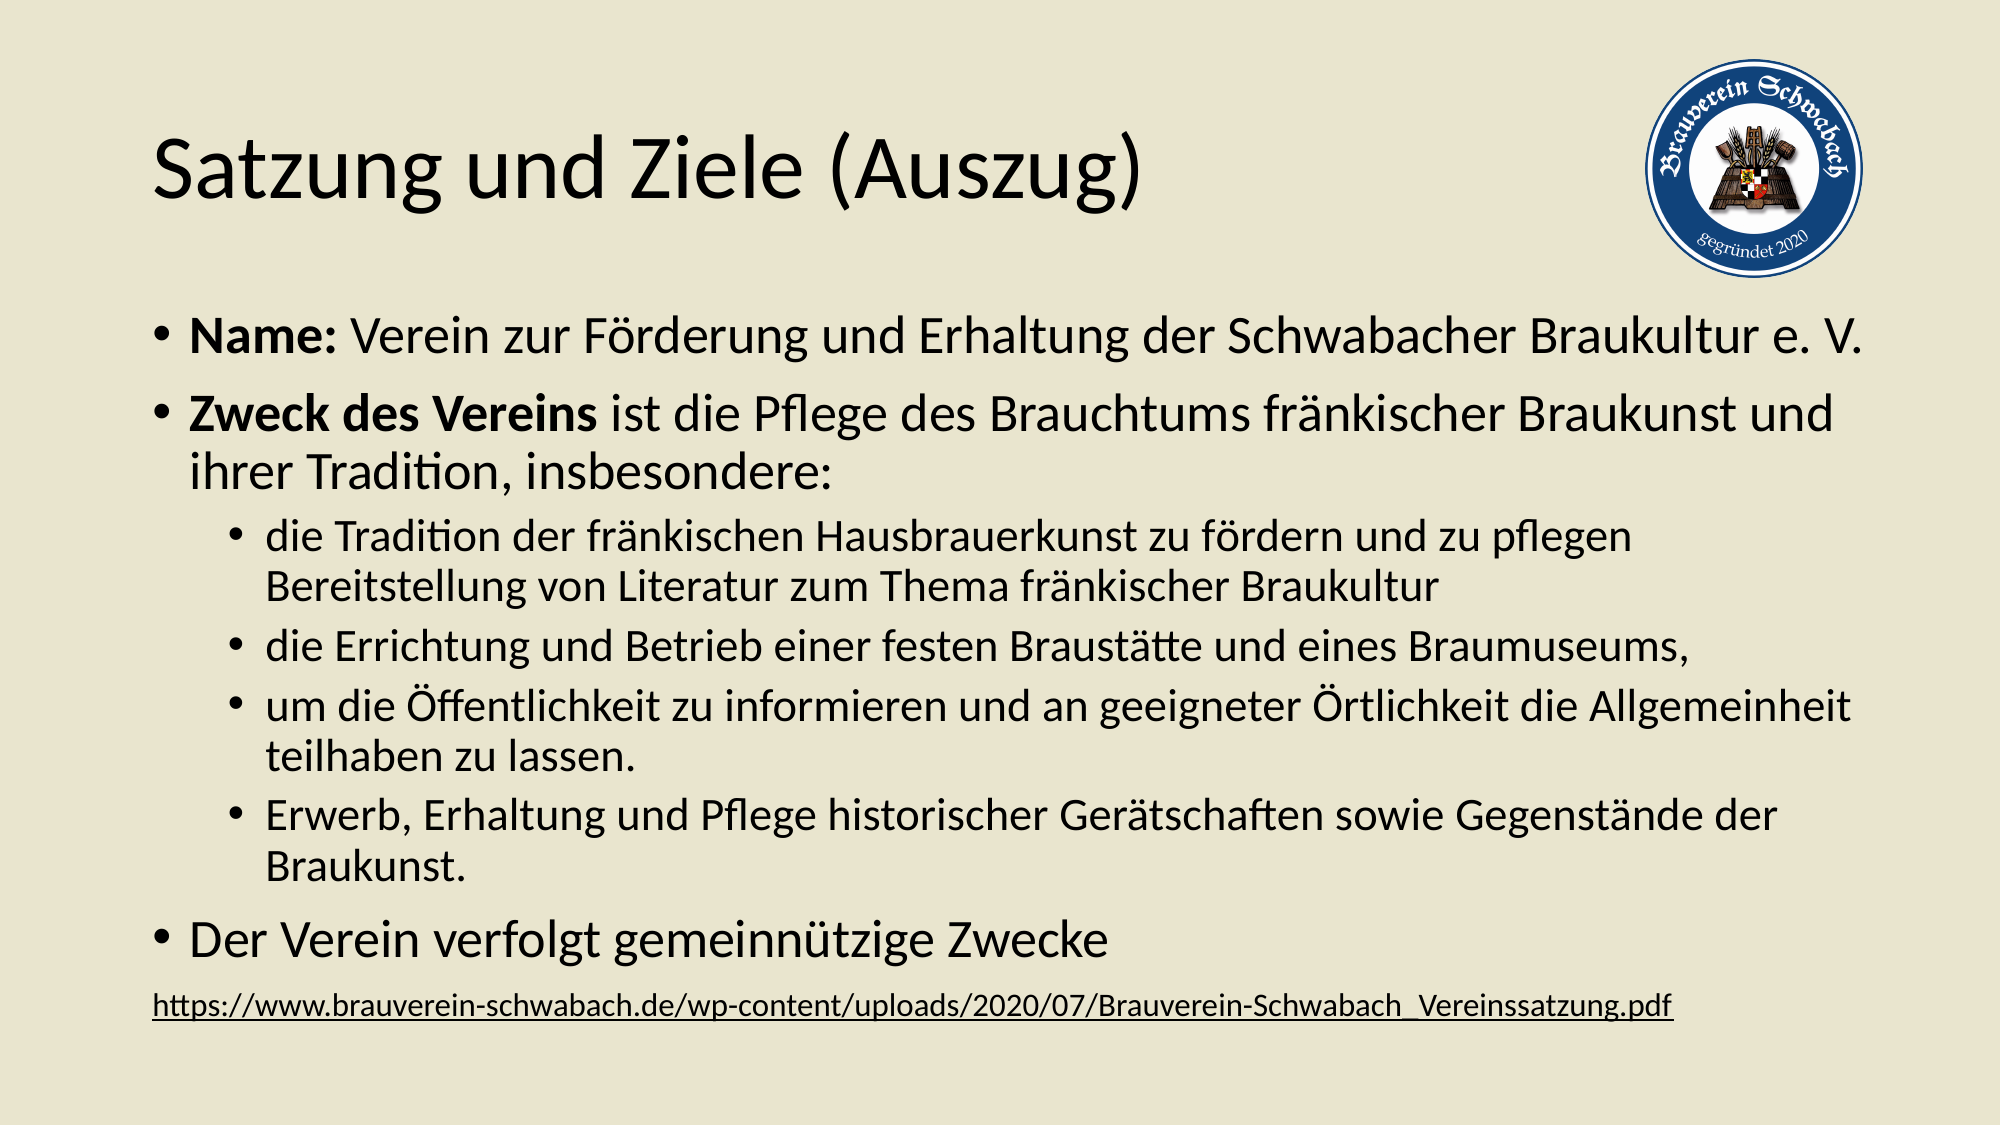

# Satzung und Ziele (Auszug)
Name: Verein zur Förderung und Erhaltung der Schwabacher Braukultur e. V.
Zweck des Vereins ist die Pflege des Brauchtums fränkischer Braukunst und ihrer Tradition, insbesondere:
die Tradition der fränkischen Hausbrauerkunst zu fördern und zu pflegen Bereitstellung von Literatur zum Thema fränkischer Braukultur
die Errichtung und Betrieb einer festen Braustätte und eines Braumuseums,
um die Öffentlichkeit zu informieren und an geeigneter Örtlichkeit die Allgemeinheit teilhaben zu lassen.
Erwerb, Erhaltung und Pflege historischer Gerätschaften sowie Gegenstände der Braukunst.
Der Verein verfolgt gemeinnützige Zwecke
https://www.brauverein-schwabach.de/wp-content/uploads/2020/07/Brauverein-Schwabach_Vereinssatzung.pdf